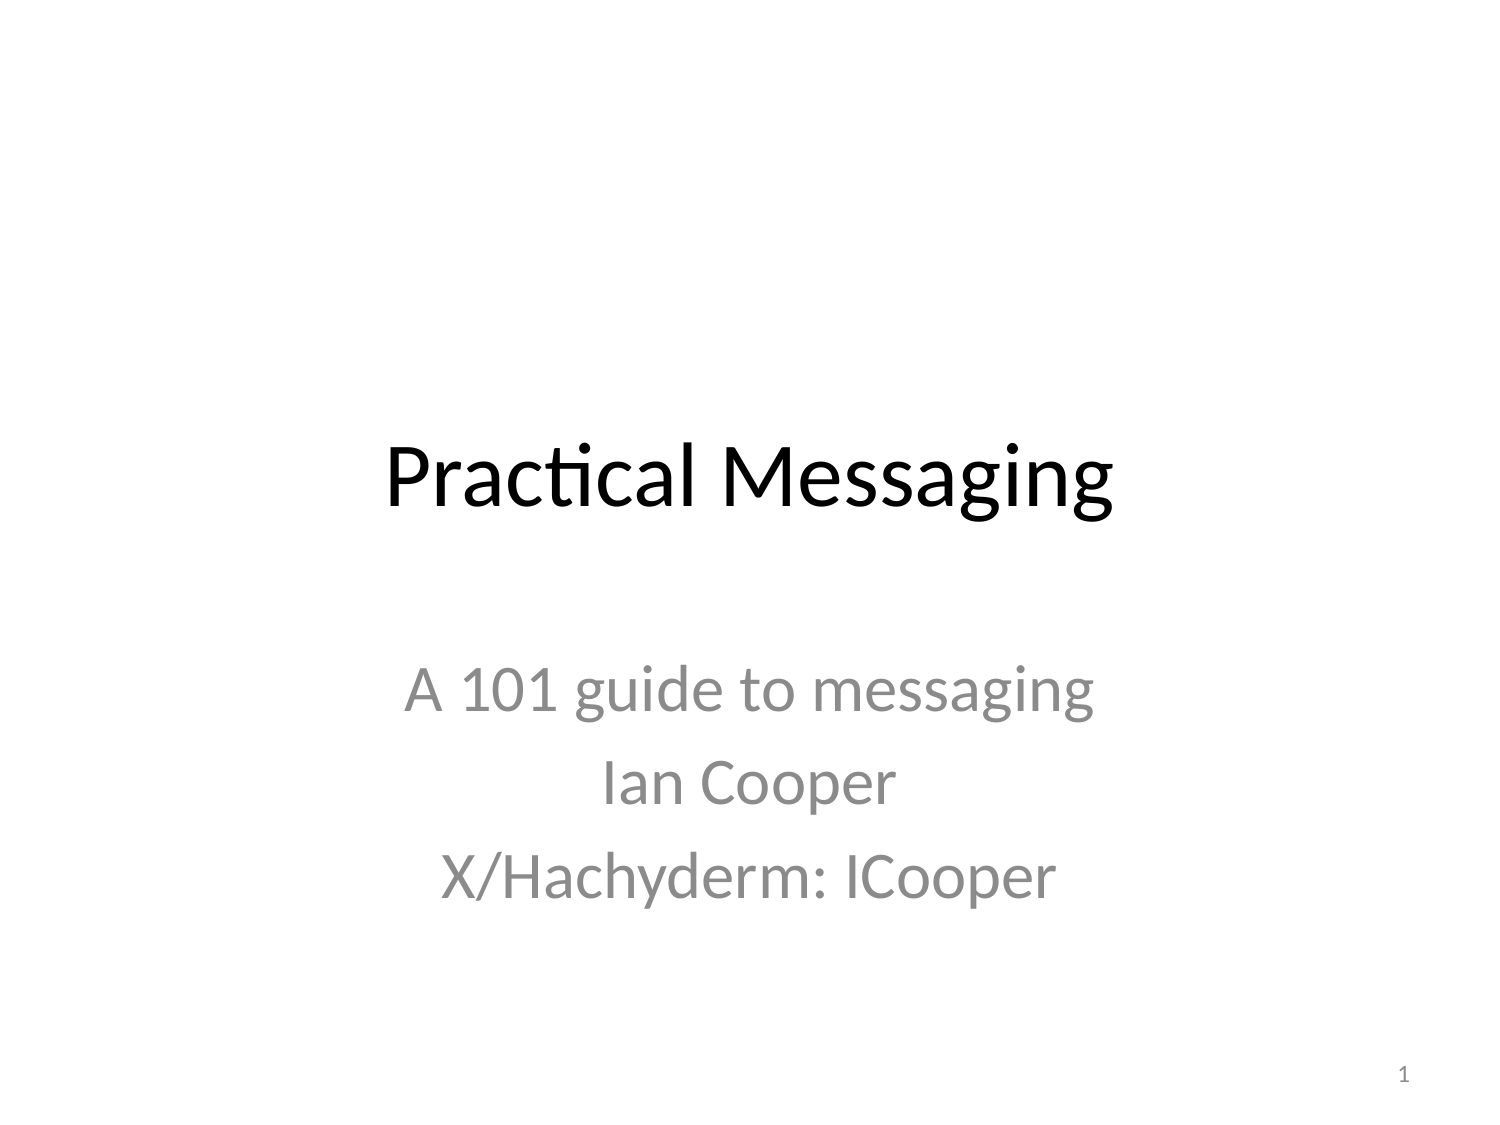

# Practical Messaging
A 101 guide to messaging
Ian Cooper
X/Hachyderm: ICooper
1